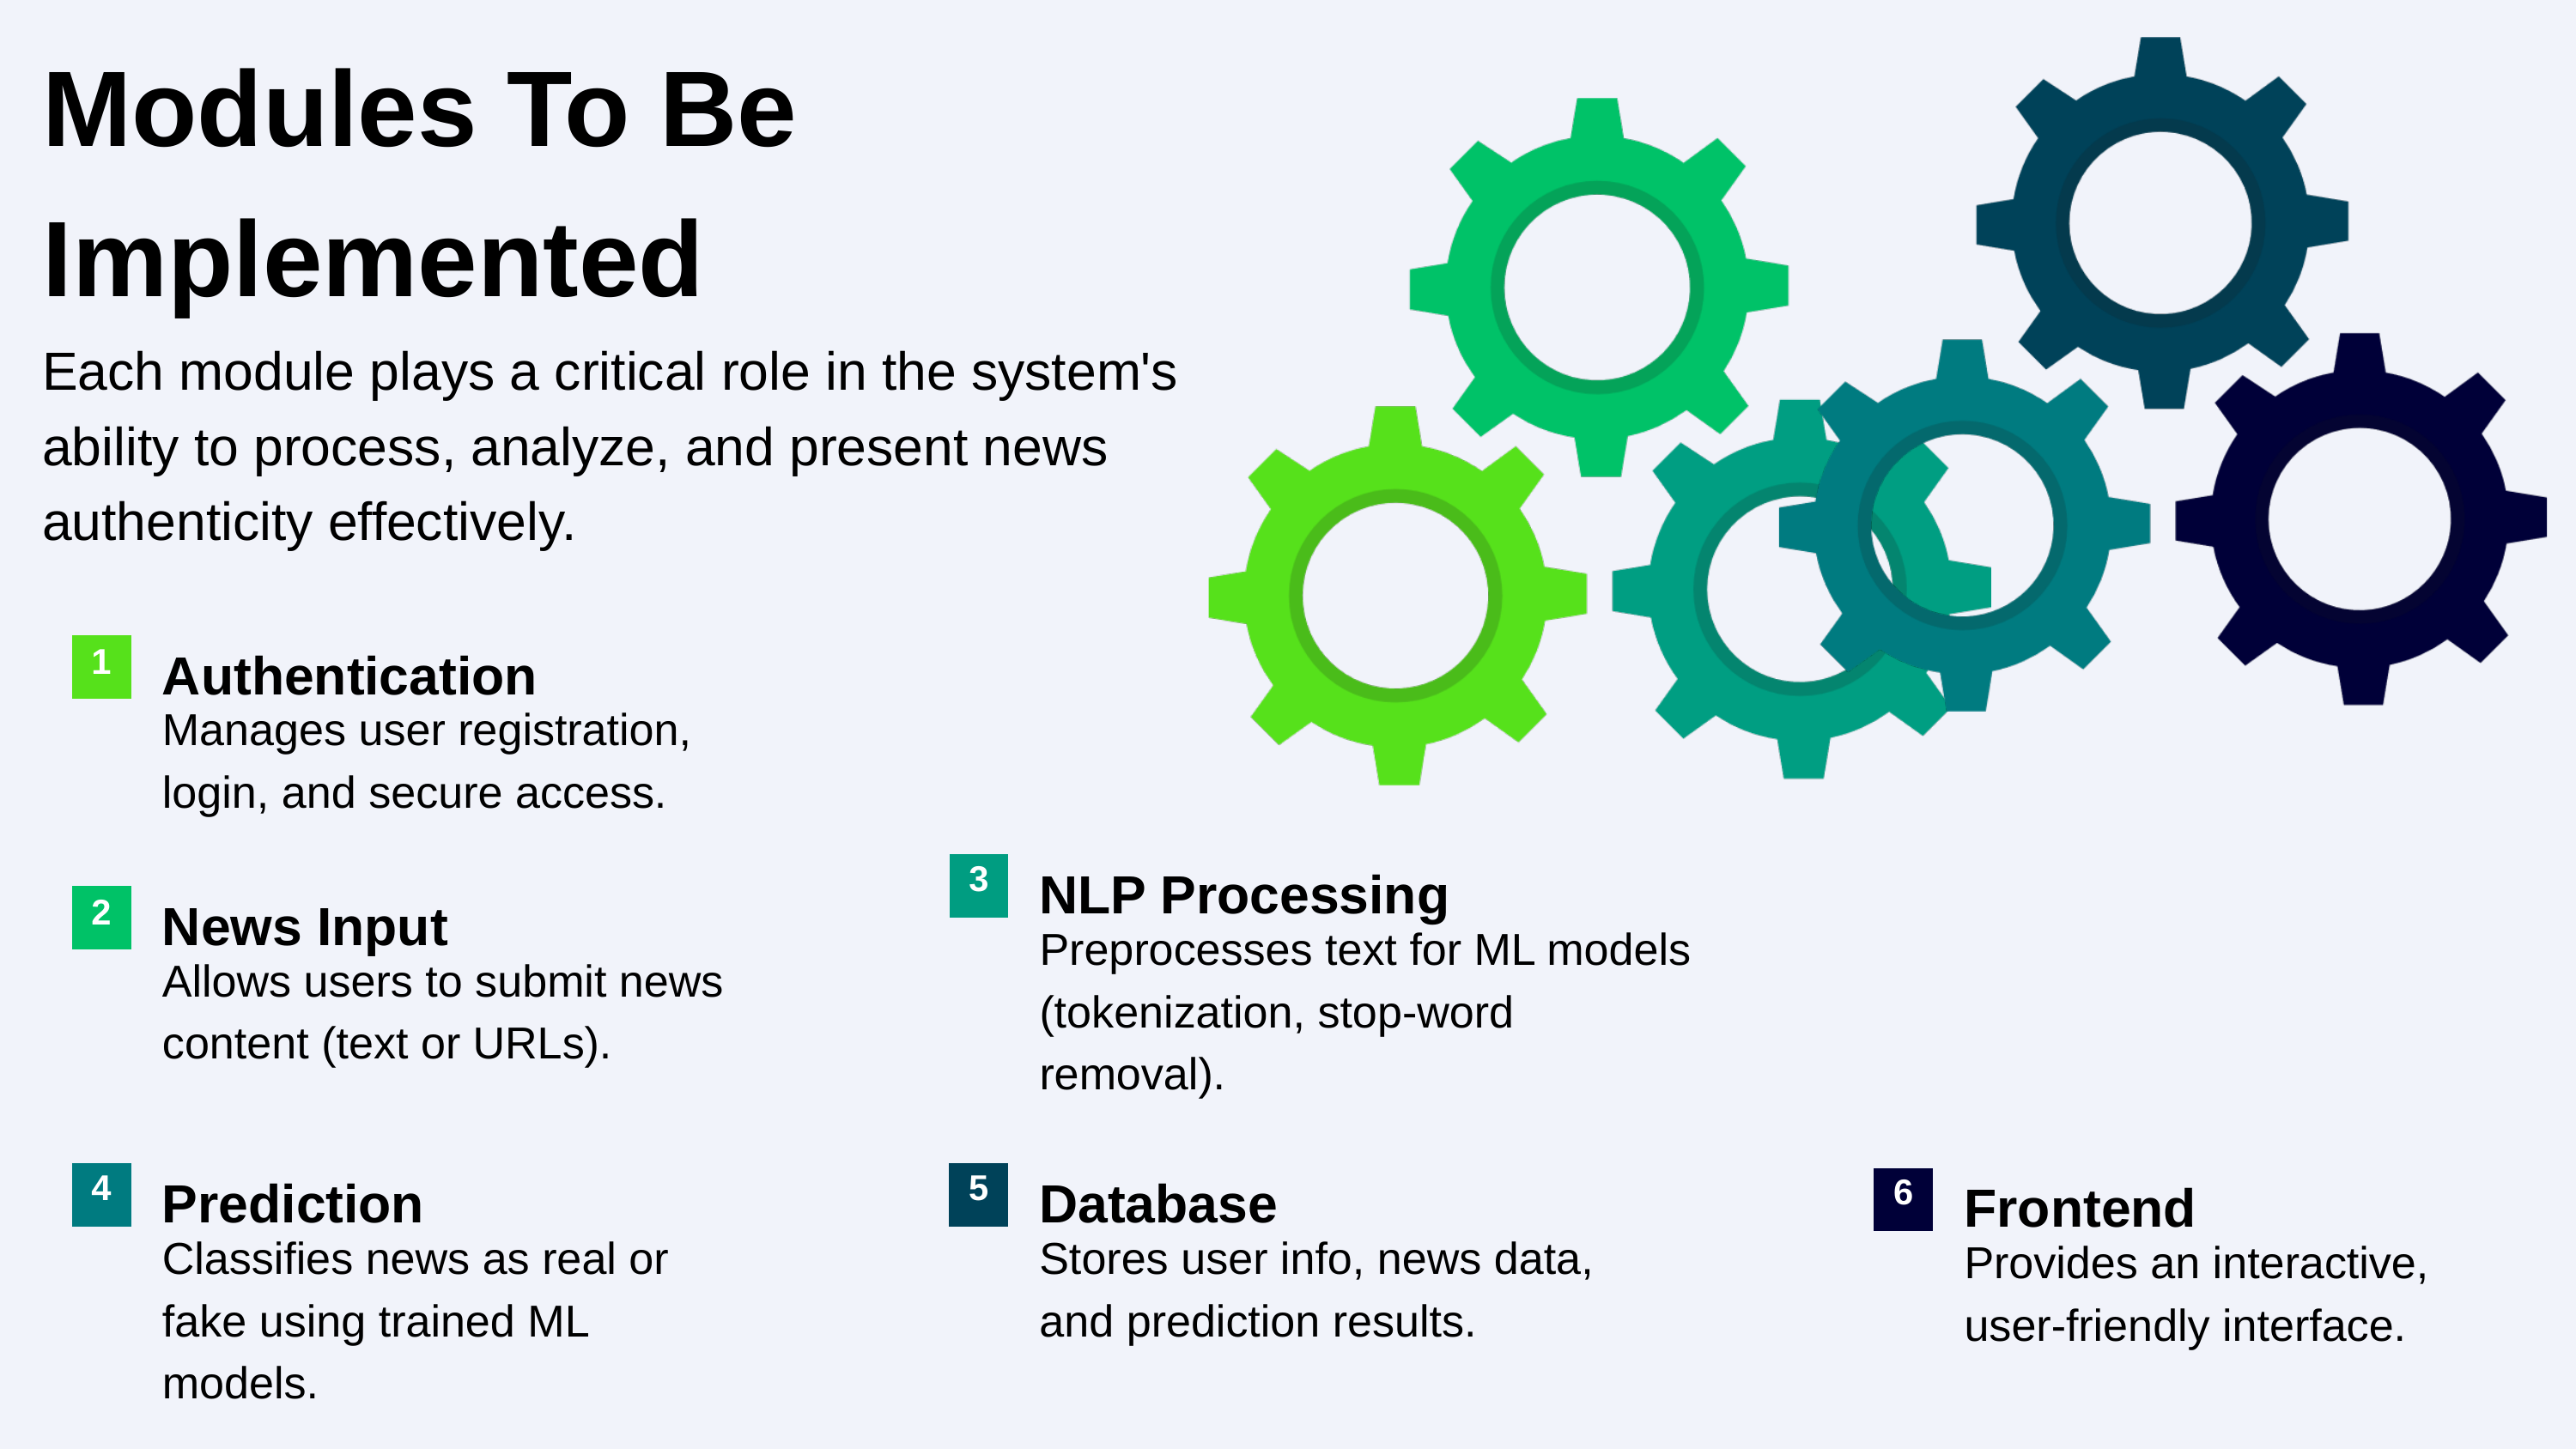

Modules To Be Implemented

Each module plays a critical role in the system's ability to process, analyze, and present news authenticity effectively.
Authentication

1
Manages user registration, login, and secure access.
NLP Processing

3
News Input

2
Preprocesses text for ML models (tokenization, stop-word removal).
Allows users to submit news content (text or URLs).
Prediction
Database
Frontend

4

5

6
Classifies news as real or fake using trained ML models.

Stores user info, news data, and prediction results.

Provides an interactive, user-friendly interface.